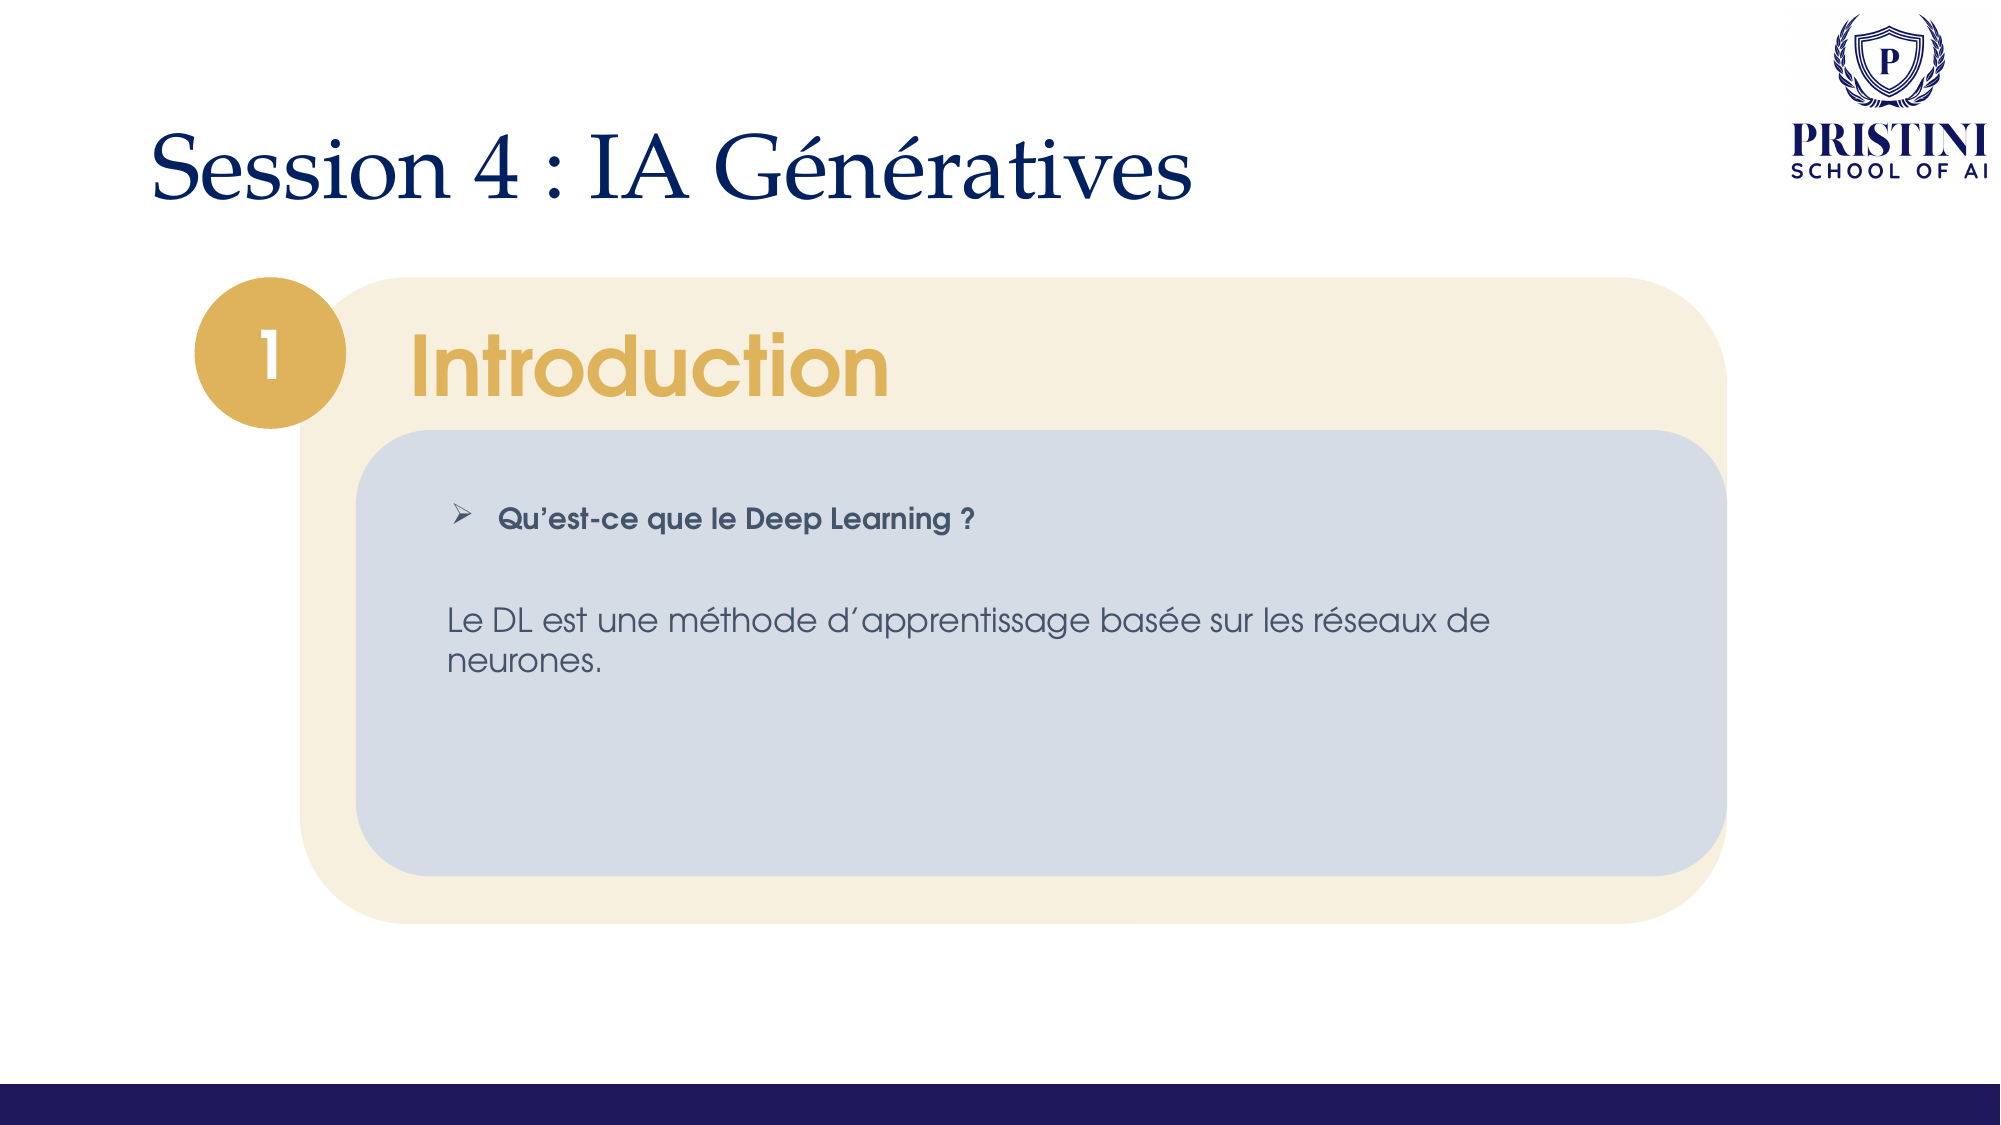

# Session 4 : IA Génératives
1

 Introduction

Qu’est-ce que le Deep Learning ?

Le DL est une méthode d’apprentissage basée sur les réseaux de neurones.